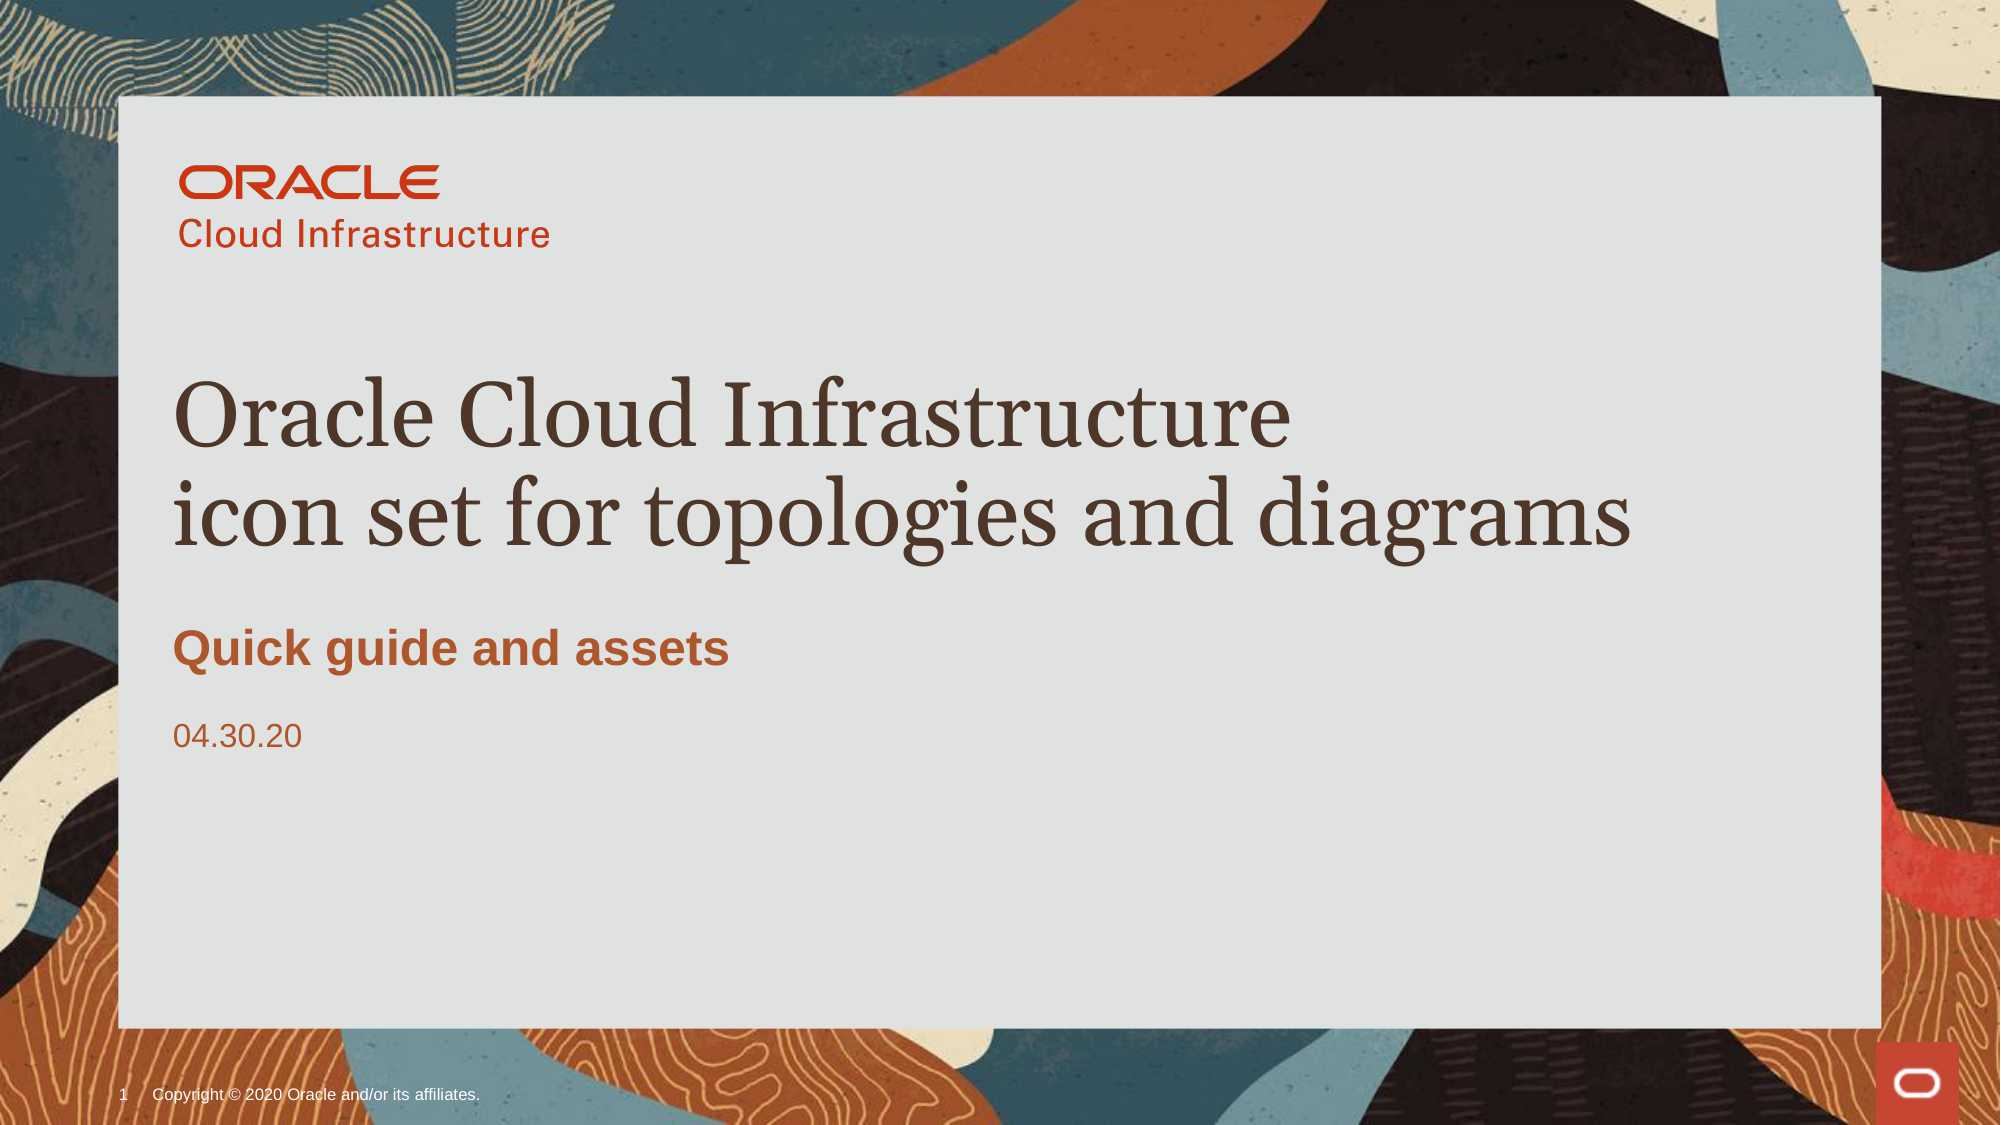

# Oracle Cloud Infrastructure icon set for topologies and diagrams
Quick guide and assets
04.30.20
1
Copyright © 2020 Oracle and/or its affiliates.